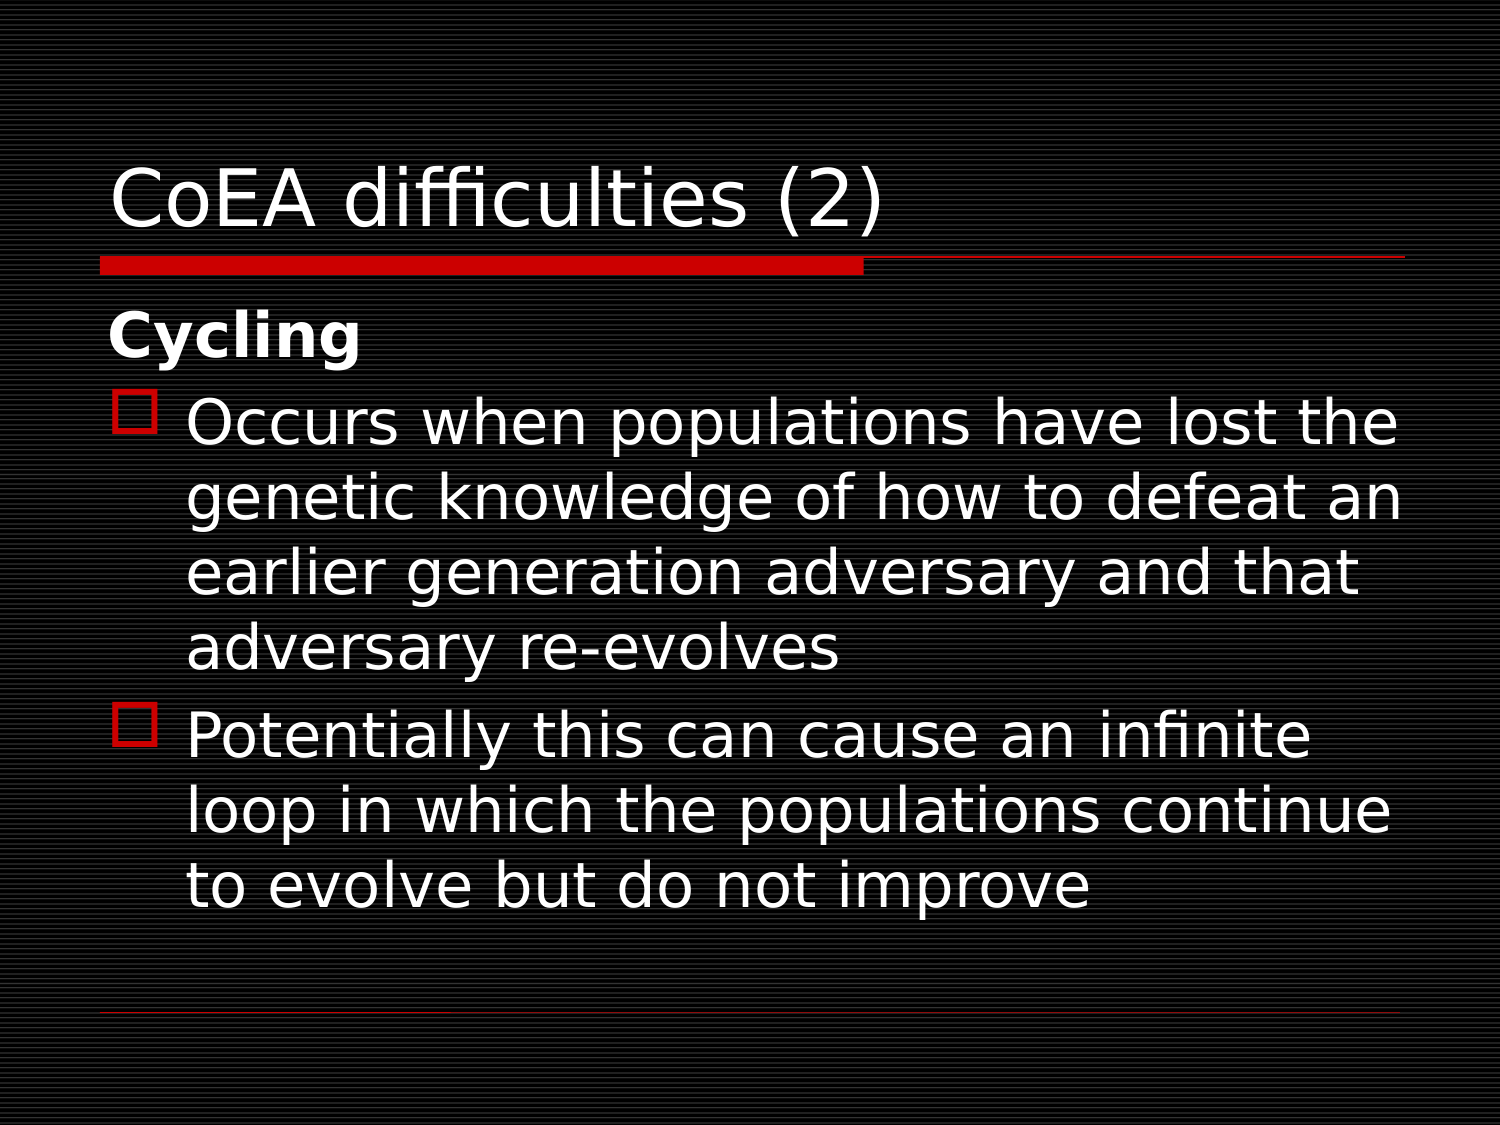

# CoEA difficulties (2)
Cycling
Occurs when populations have lost the genetic knowledge of how to defeat an earlier generation adversary and that adversary re-evolves
Potentially this can cause an infinite loop in which the populations continue to evolve but do not improve